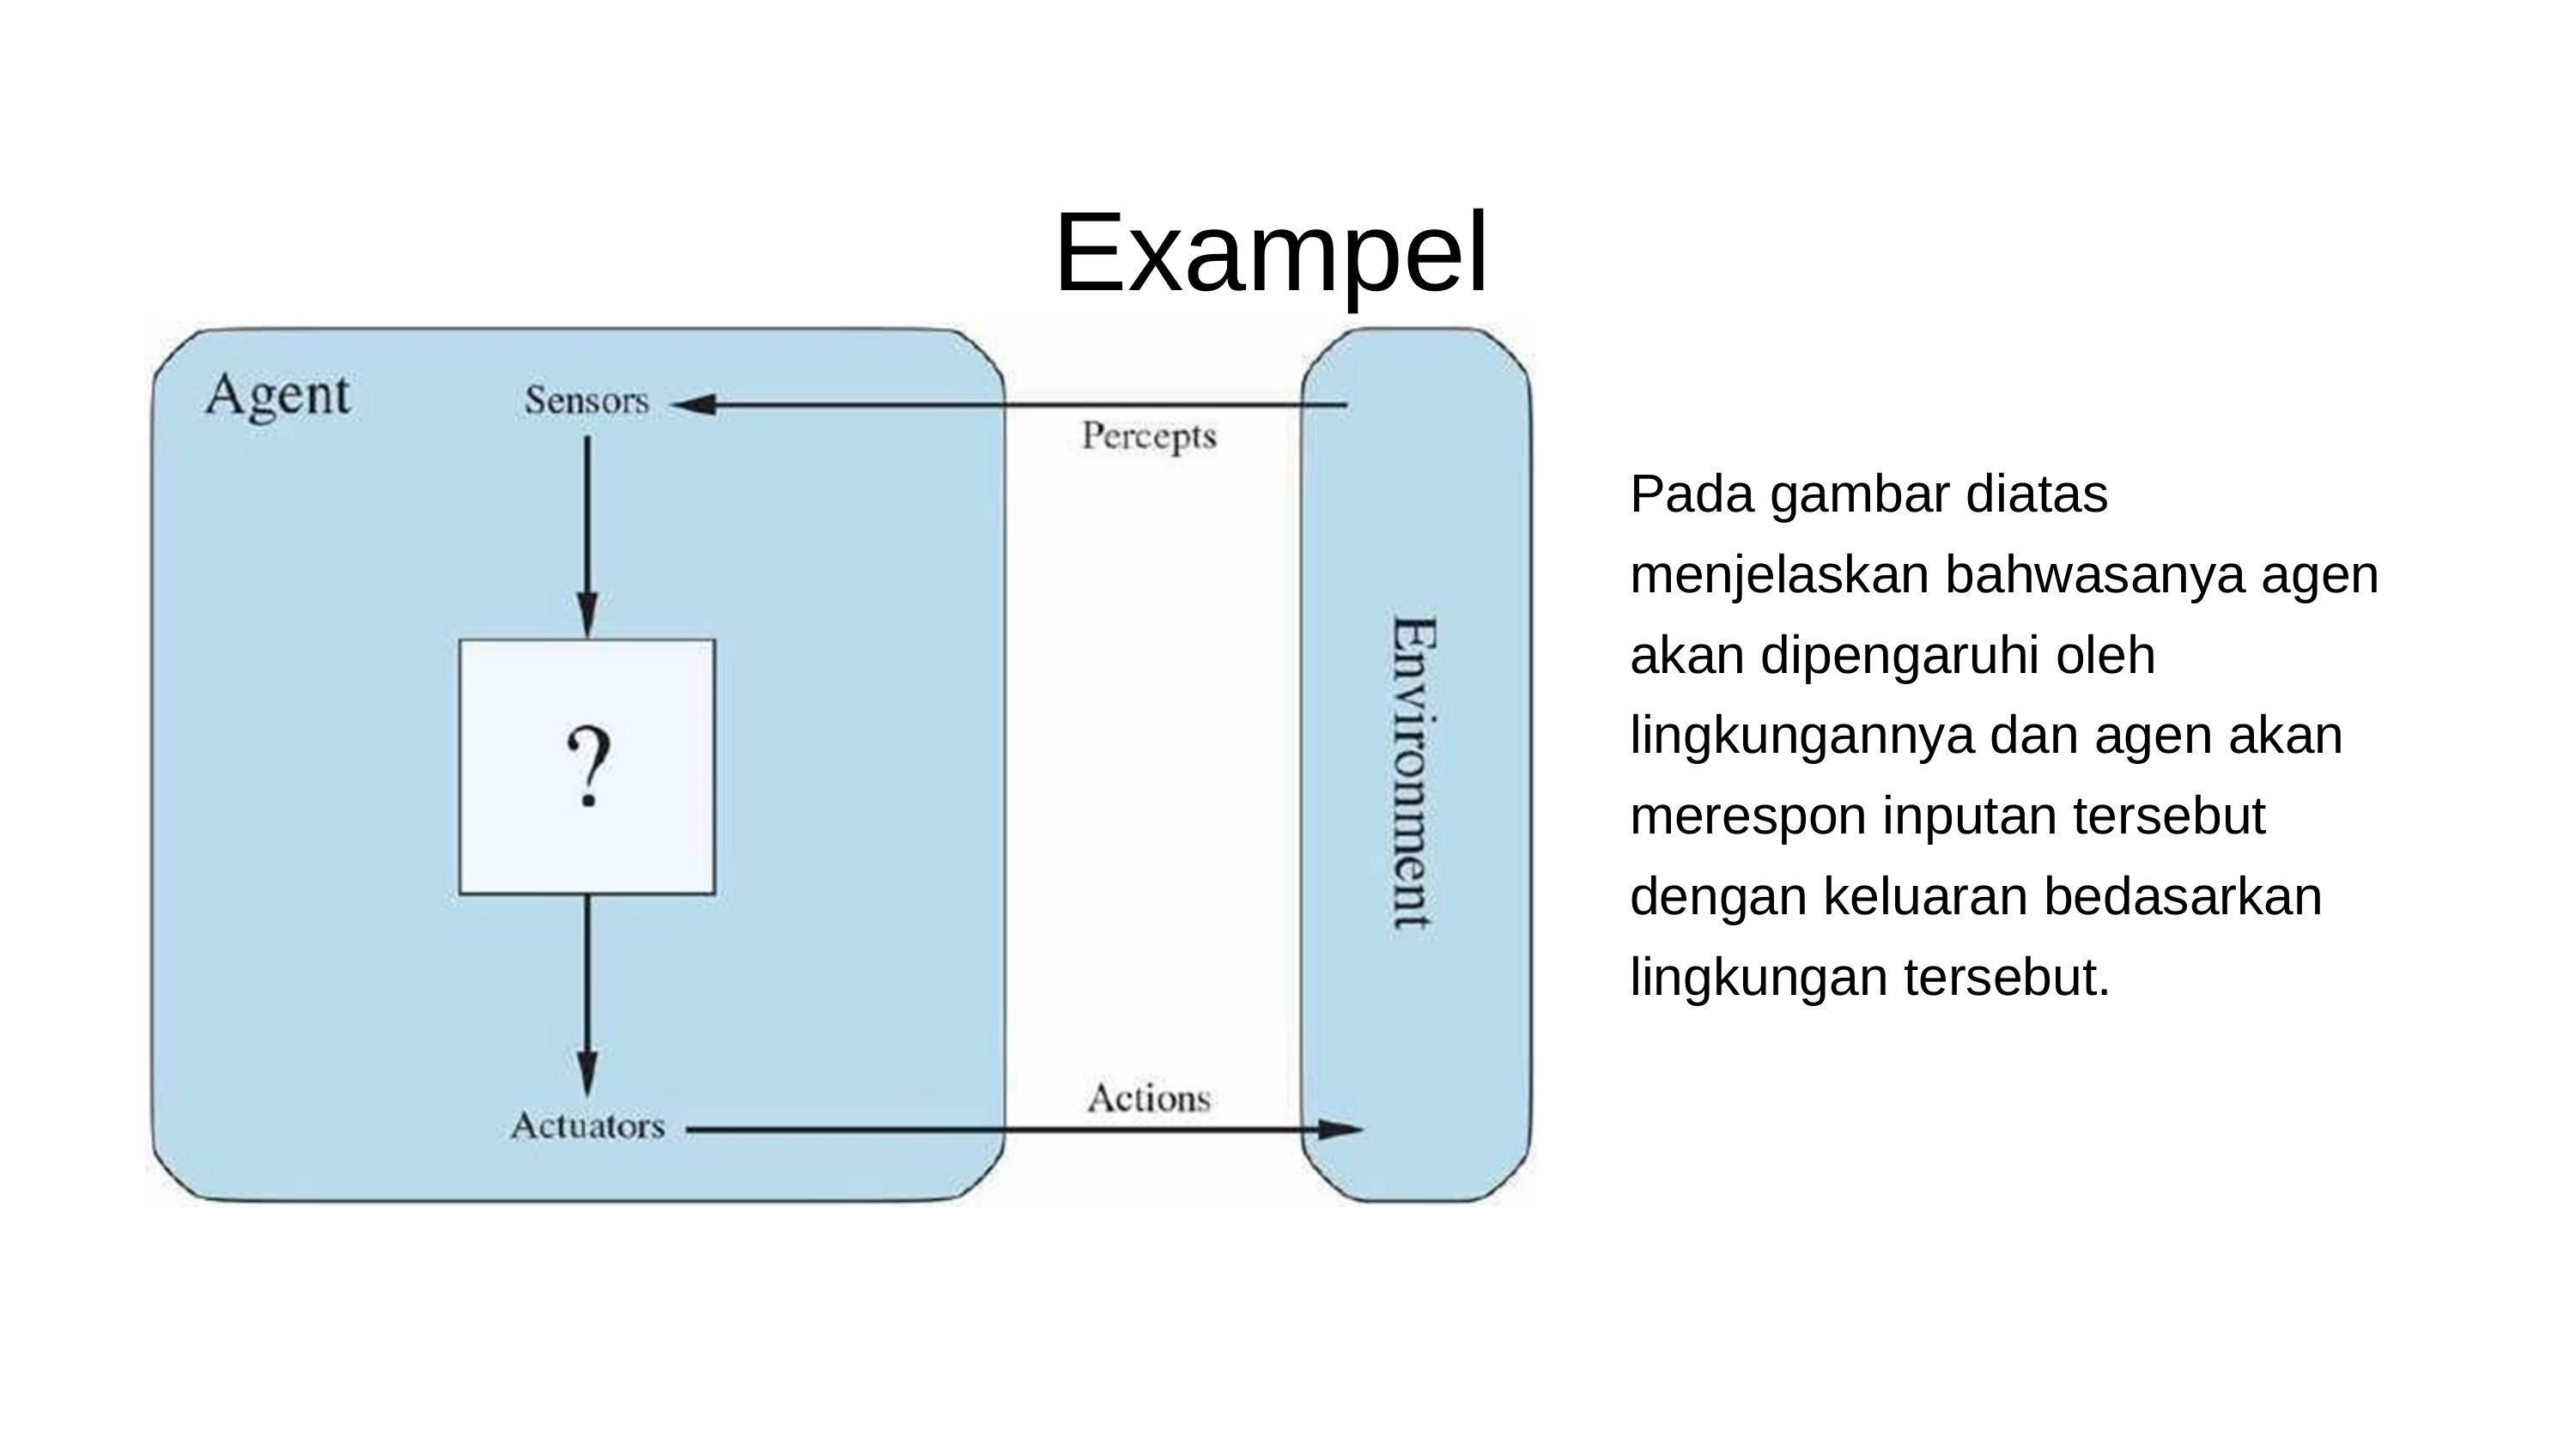

Exampel

Pada gambar diatas menjelaskan bahwasanya agen akan dipengaruhi oleh lingkungannya dan agen akan merespon inputan tersebut dengan keluaran bedasarkan lingkungan tersebut.